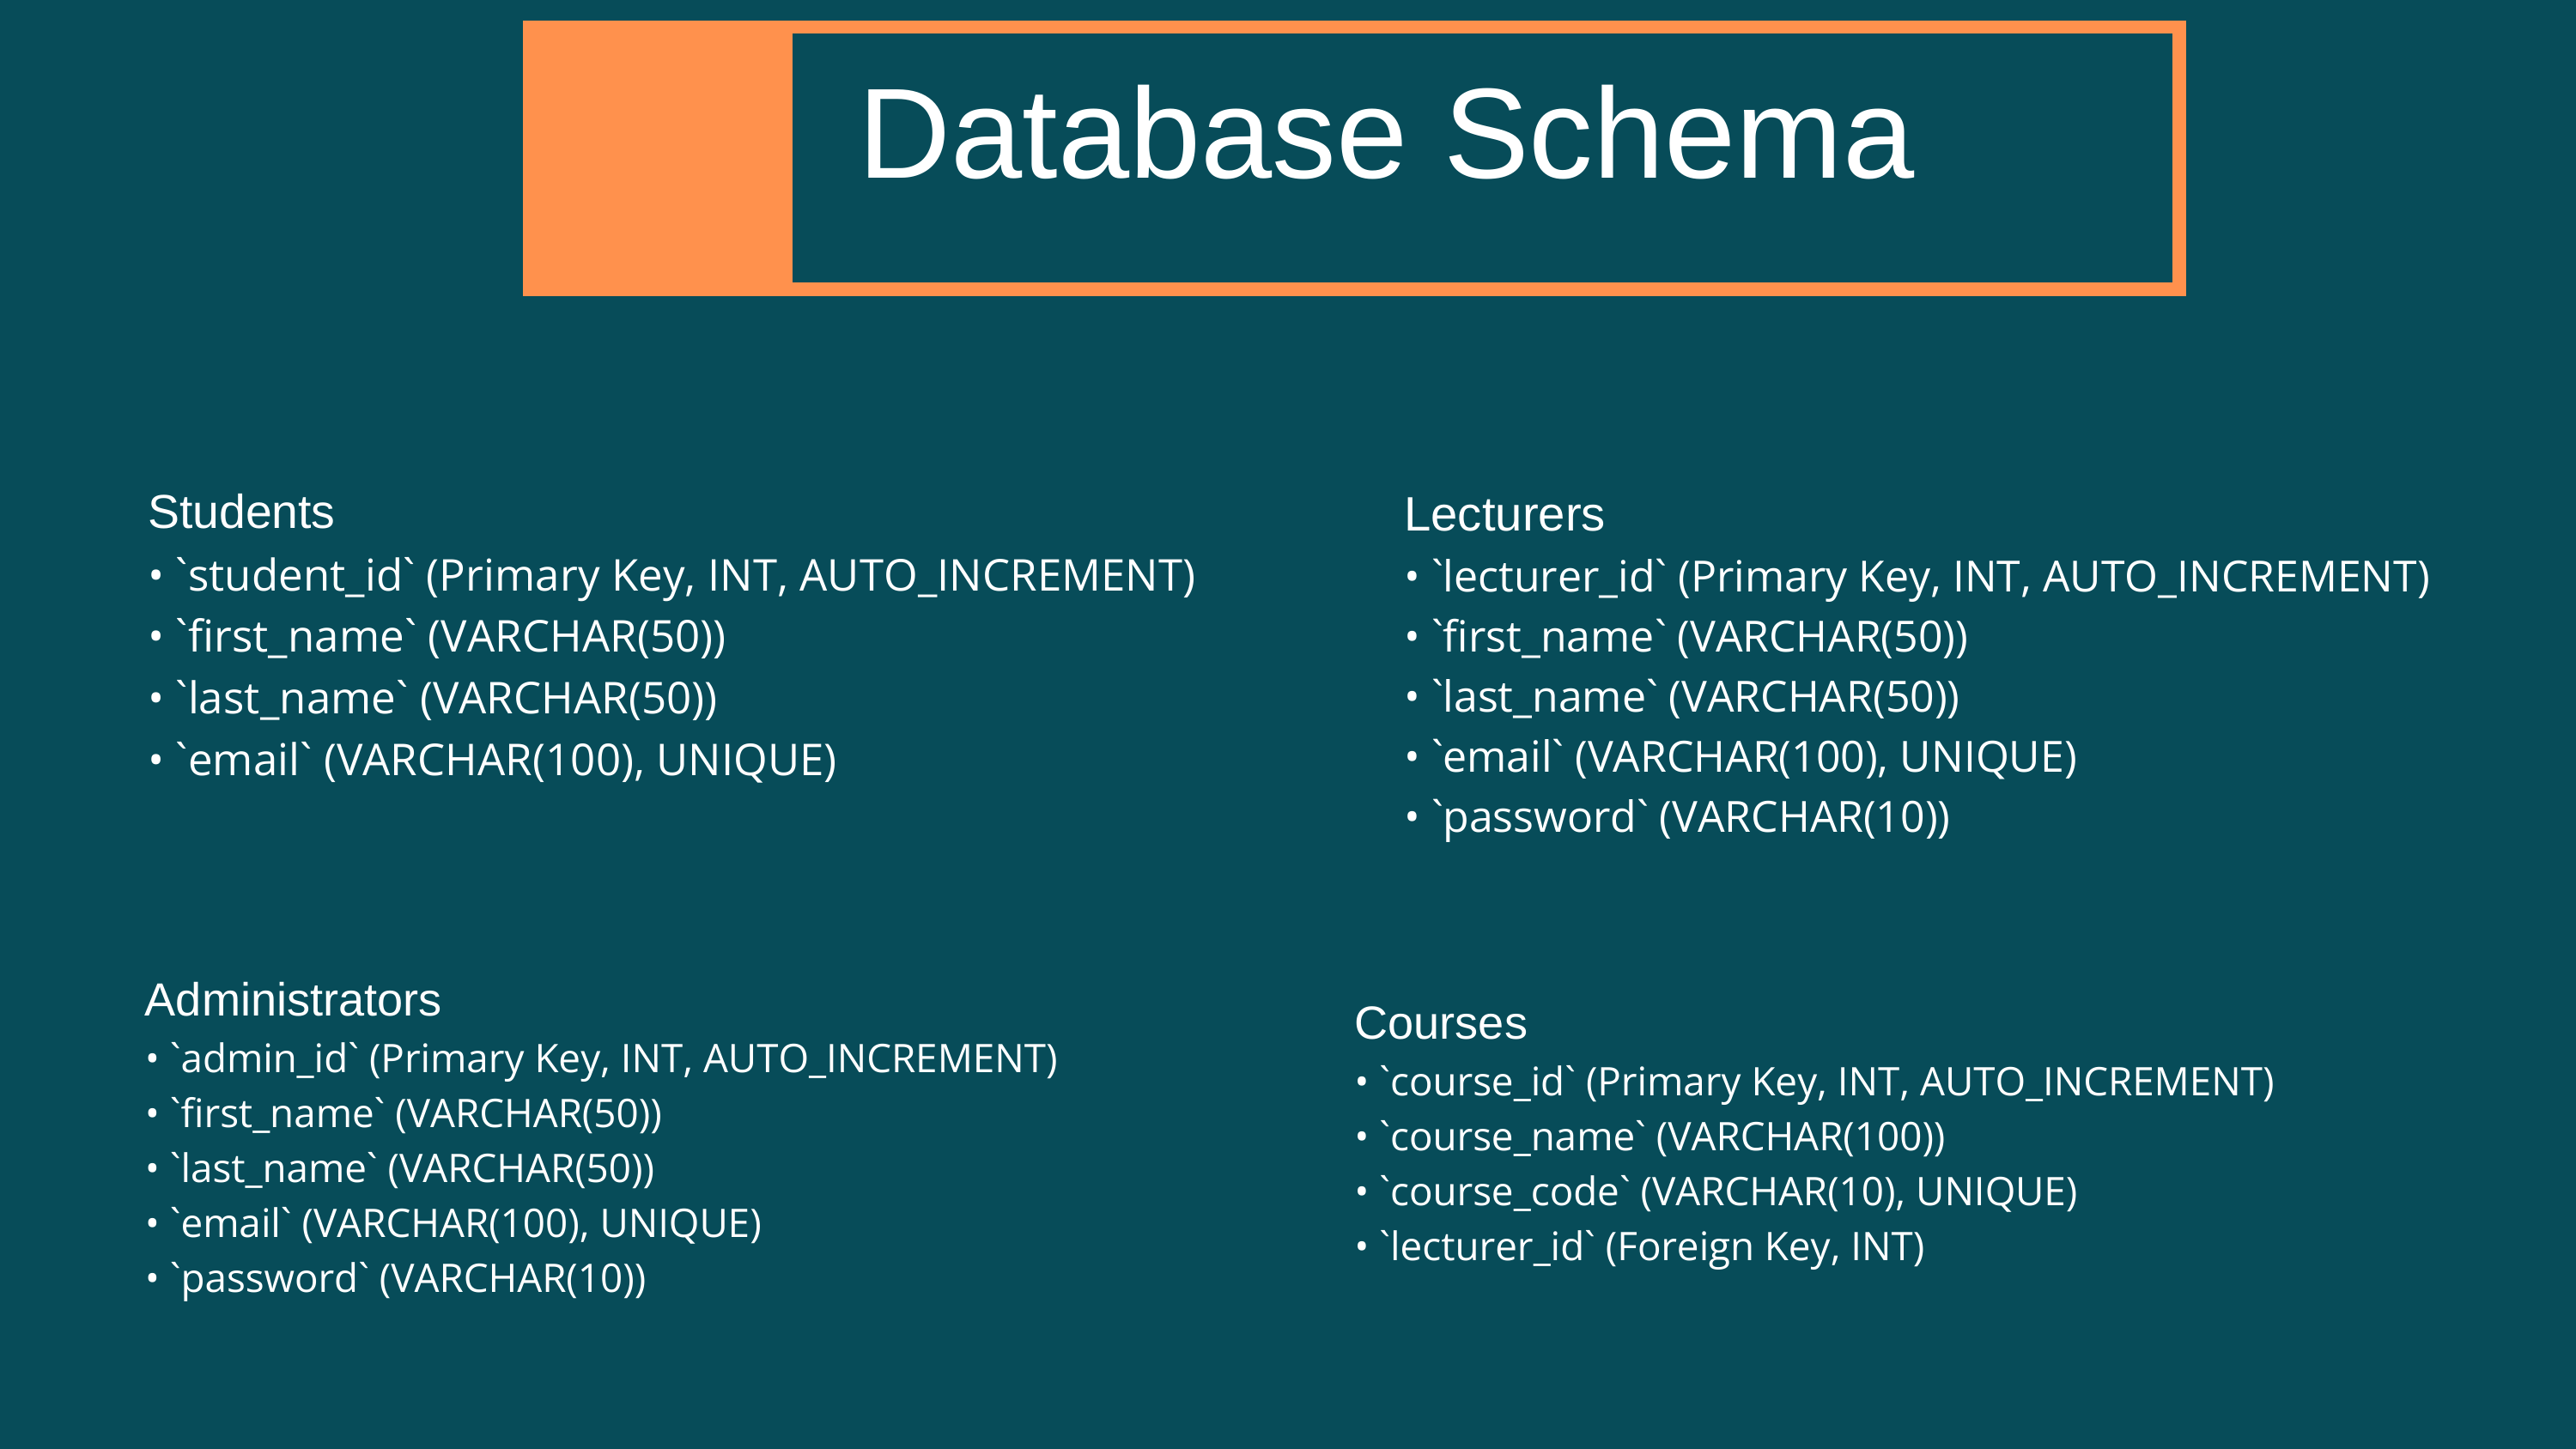

Database Schema

Lecturers
• `lecturer_id` (Primary Key, INT, AUTO_INCREMENT)
• `first_name` (VARCHAR(50))
• `last_name` (VARCHAR(50))
• `email` (VARCHAR(100), UNIQUE)
• `password` (VARCHAR(10))
Students
• `student_id` (Primary Key, INT, AUTO_INCREMENT)
• `first_name` (VARCHAR(50))
• `last_name` (VARCHAR(50))
• `email` (VARCHAR(100), UNIQUE)

Courses
• `course_id` (Primary Key, INT, AUTO_INCREMENT)
• `course_name` (VARCHAR(100))
• `course_code` (VARCHAR(10), UNIQUE)
• `lecturer_id` (Foreign Key, INT)
Administrators
• `admin_id` (Primary Key, INT, AUTO_INCREMENT)
• `first_name` (VARCHAR(50))
• `last_name` (VARCHAR(50))
• `email` (VARCHAR(100), UNIQUE)
• `password` (VARCHAR(10))